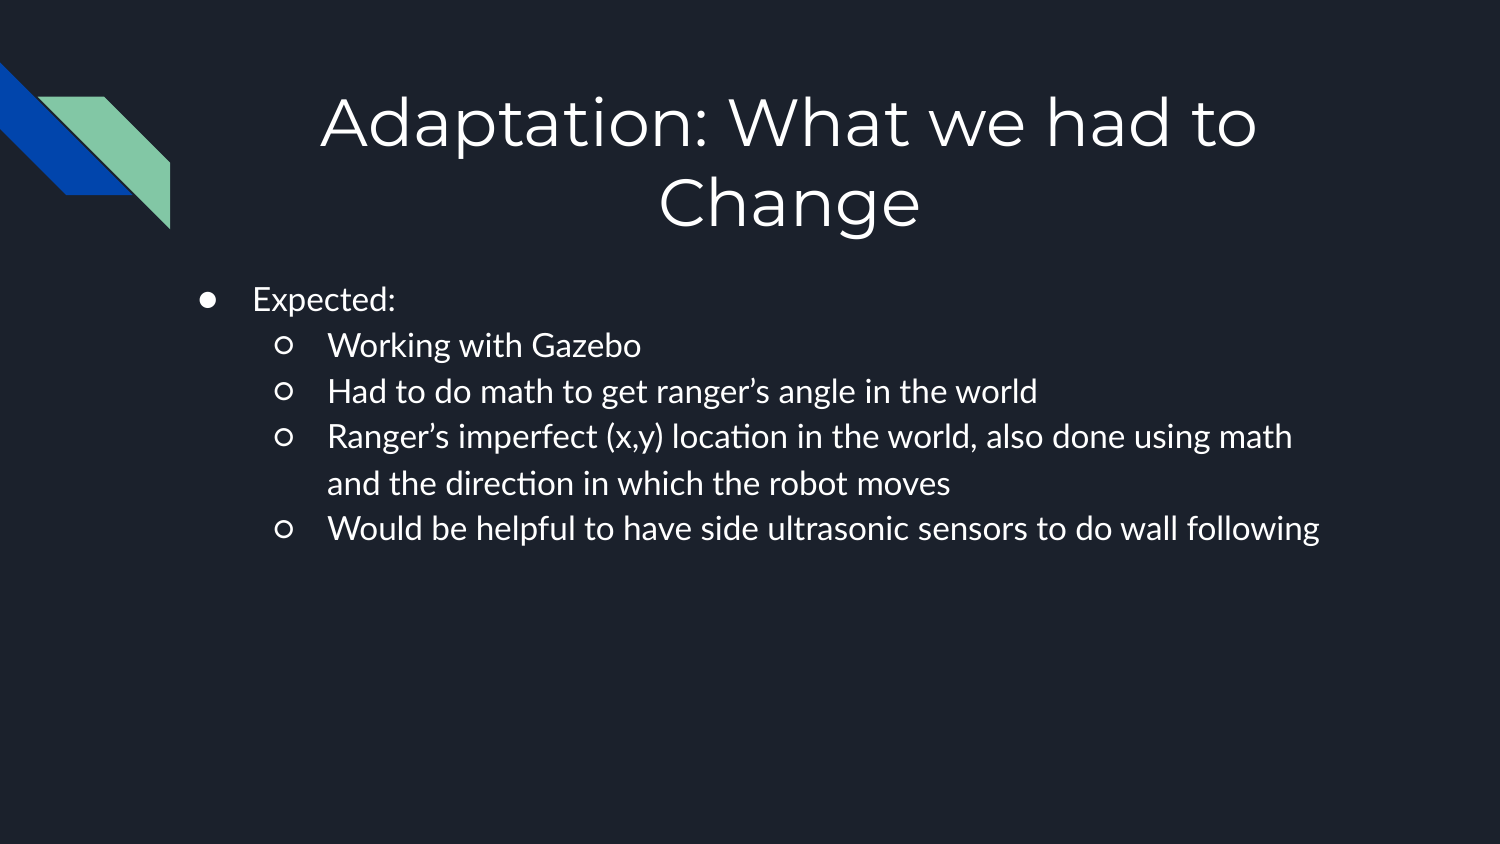

# Adaptation: What we had to Change
Expected:
Working with Gazebo
Had to do math to get ranger’s angle in the world
Ranger’s imperfect (x,y) location in the world, also done using math and the direction in which the robot moves
Would be helpful to have side ultrasonic sensors to do wall following